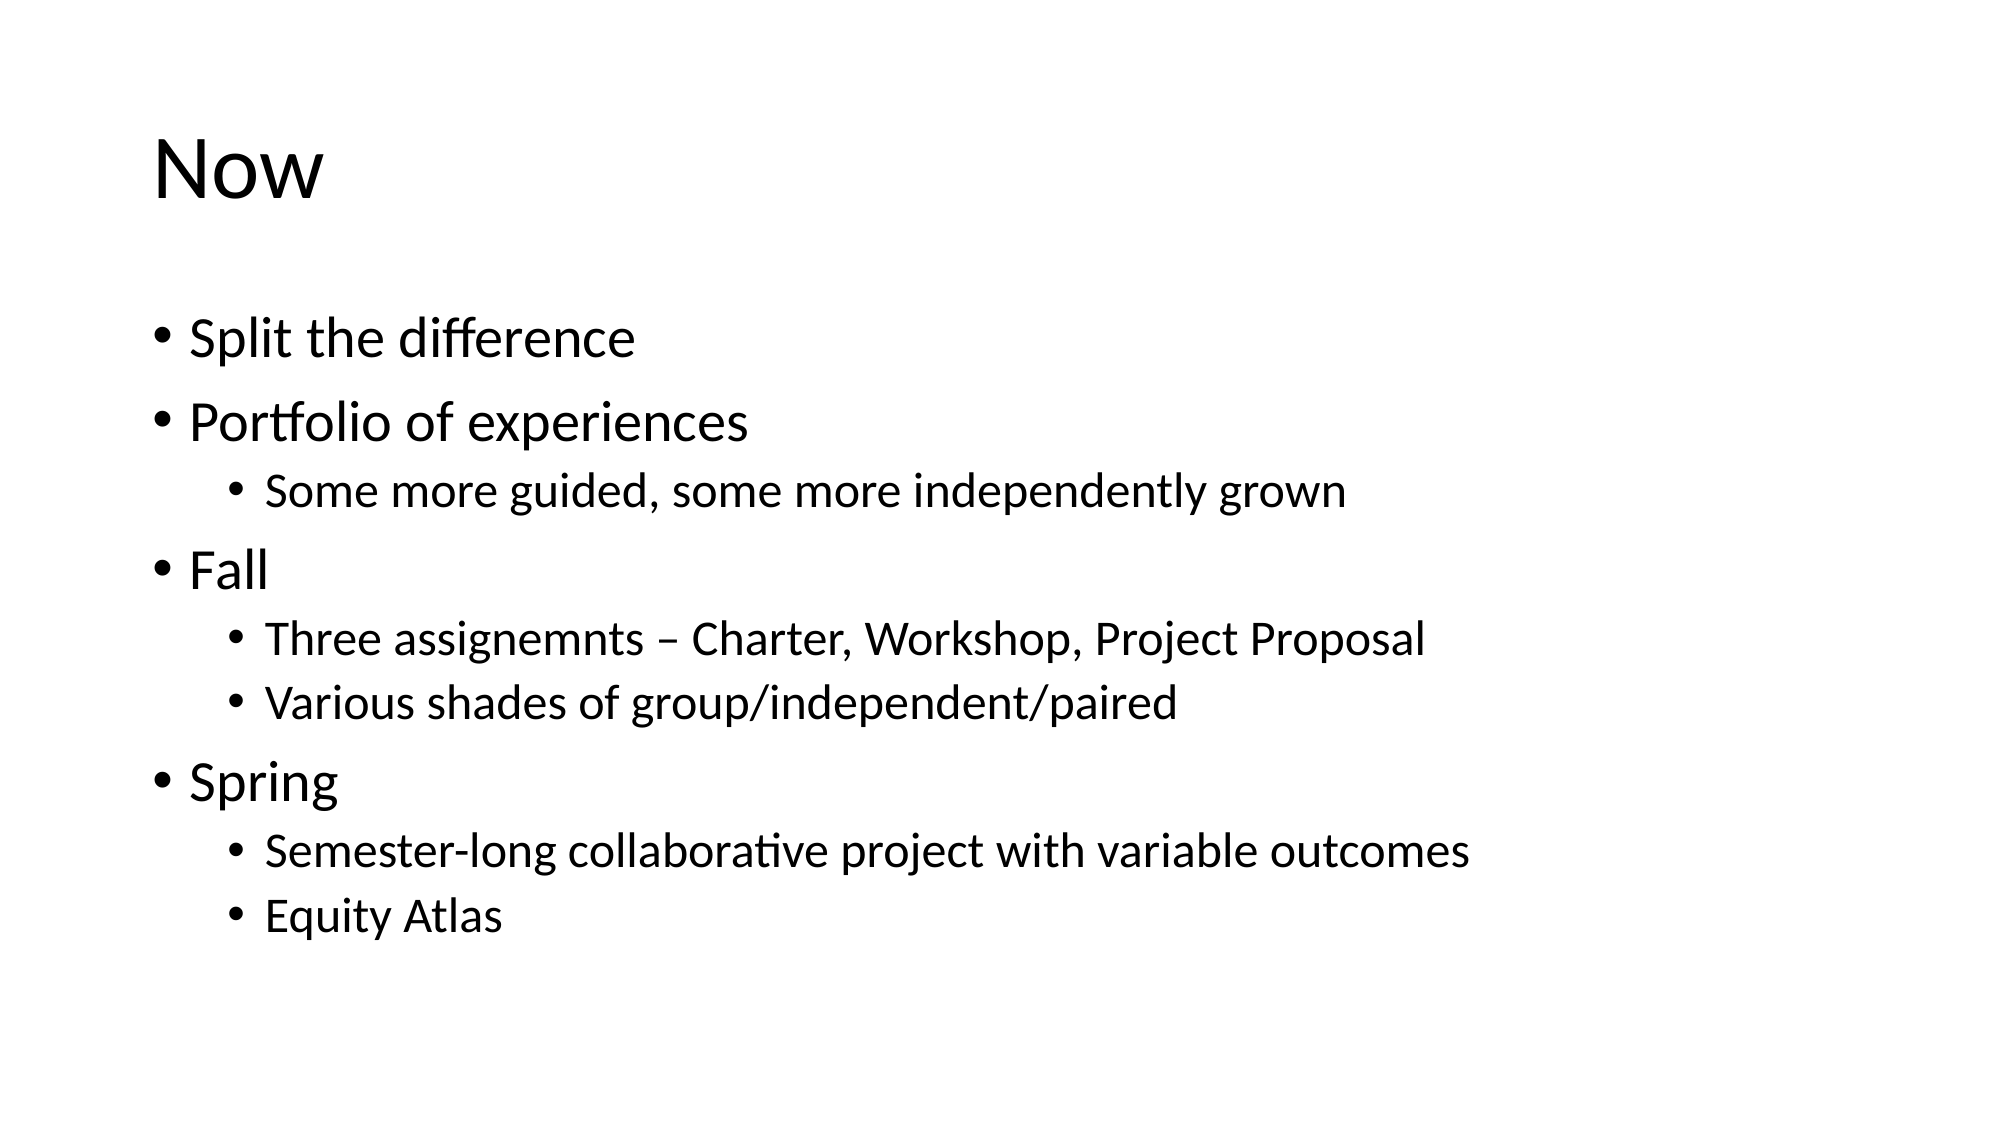

# Now
Split the difference
Portfolio of experiences
Some more guided, some more independently grown
Fall
Three assignemnts – Charter, Workshop, Project Proposal
Various shades of group/independent/paired
Spring
Semester-long collaborative project with variable outcomes
Equity Atlas